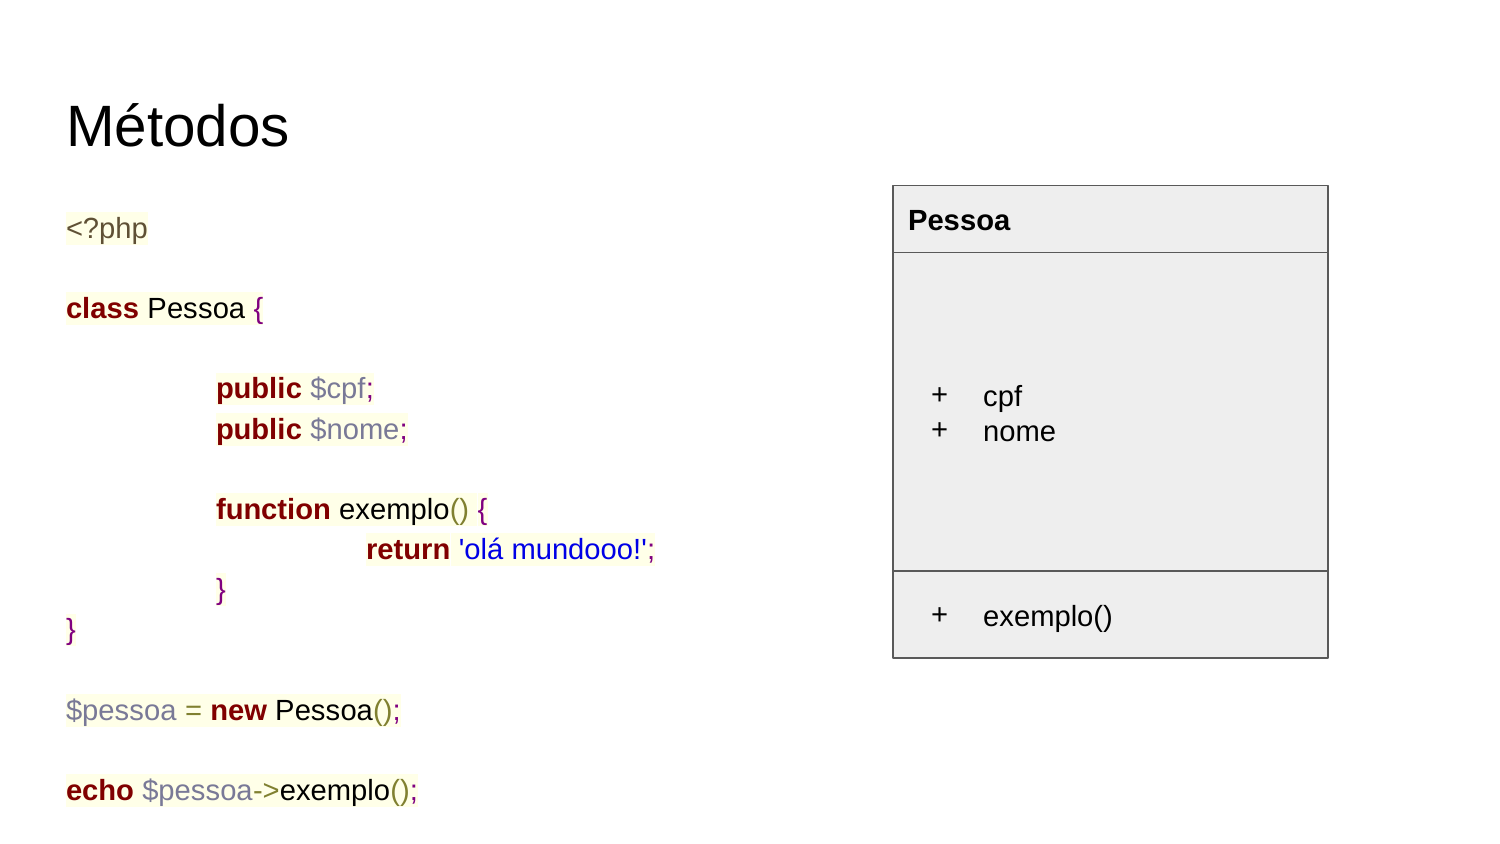

# Métodos
Pessoa
cpf
nome
exemplo()
<?php
class Pessoa {
	public $cpf;
	public $nome;
	function exemplo() {
		return 'olá mundooo!';
	}
}
$pessoa = new Pessoa();
echo $pessoa->exemplo();